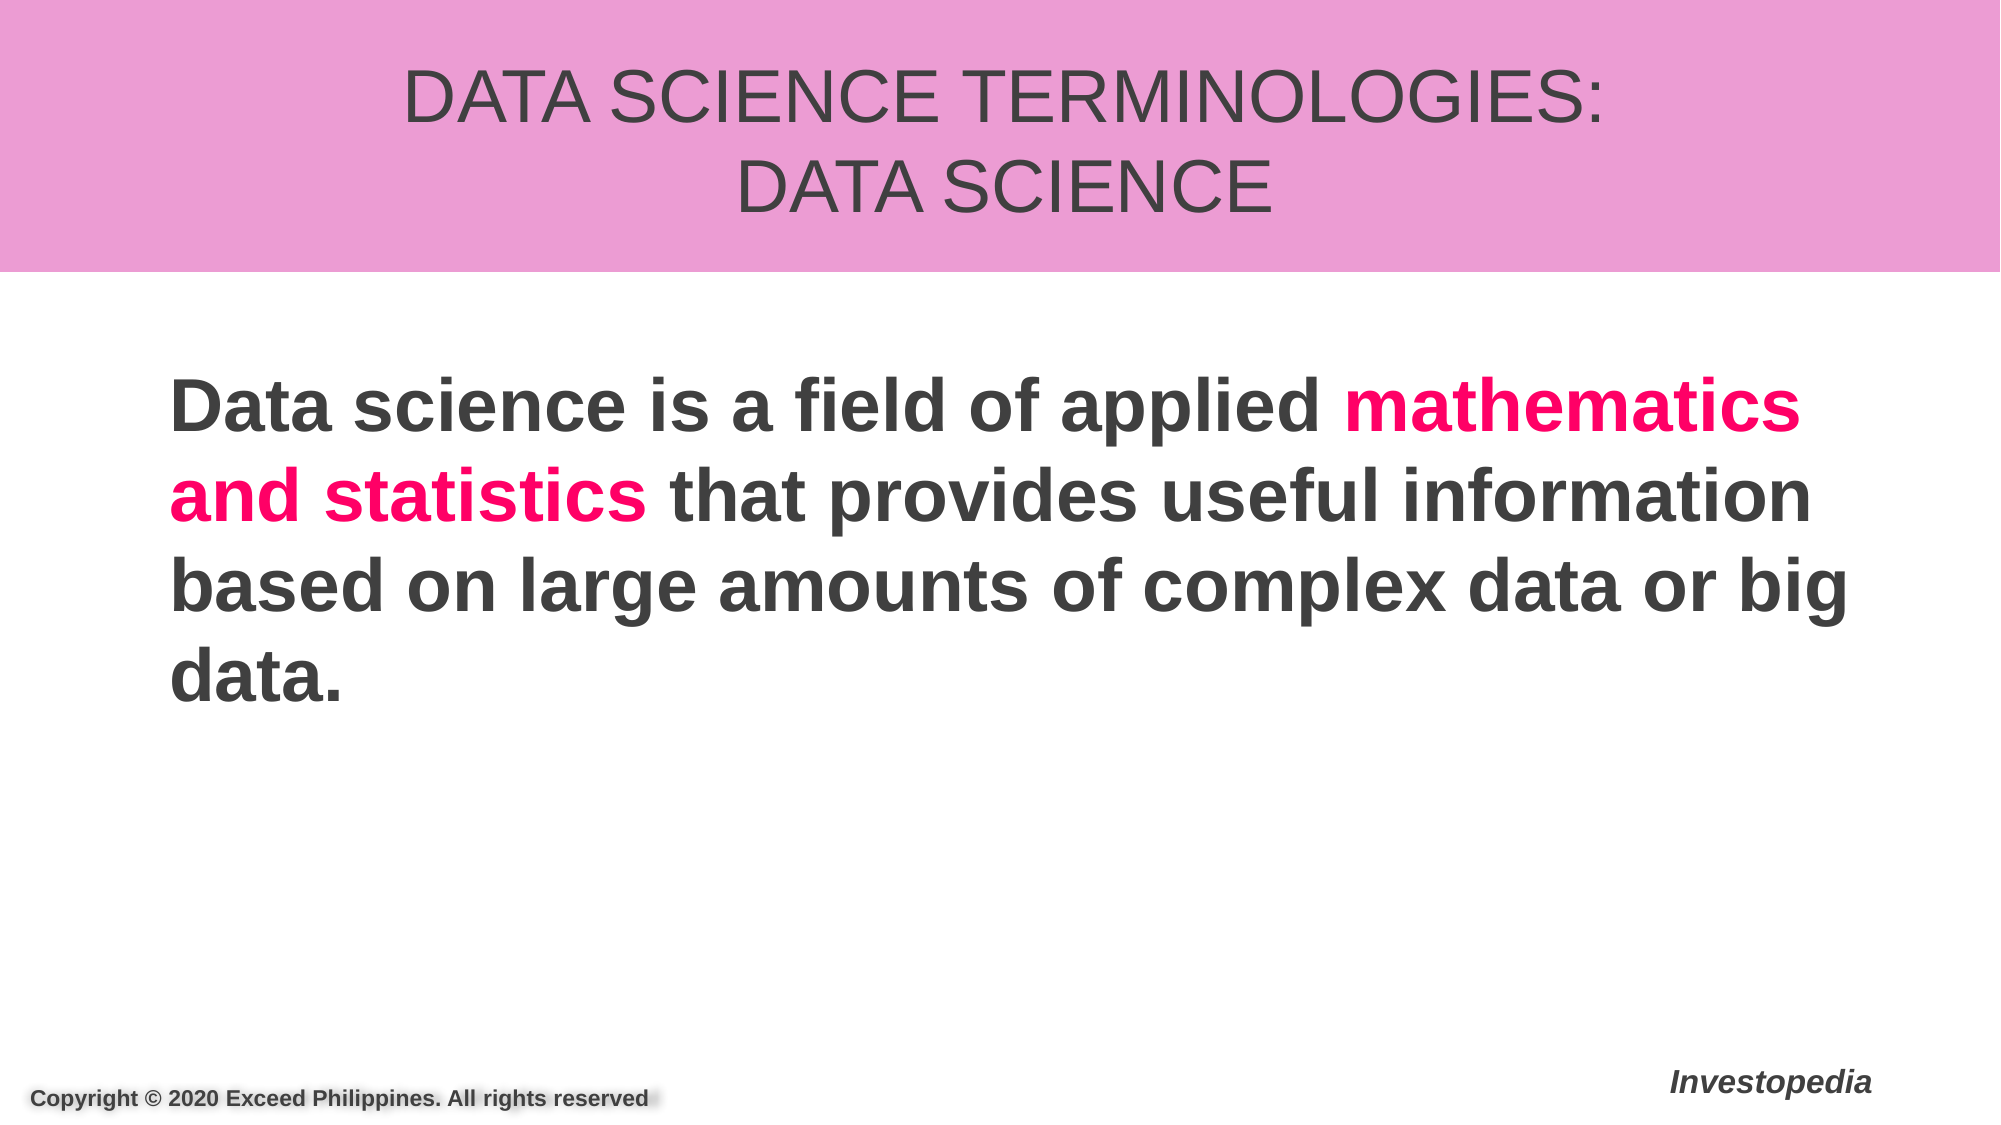

DATA SCIENCE TERMINOLOGIES: DATA SCIENCE
Data science is a field of applied mathematics and statistics that provides useful information based on large amounts of complex data or big data.
Investopedia
Copyright © 2020 Exceed Philippines. All rights reserved